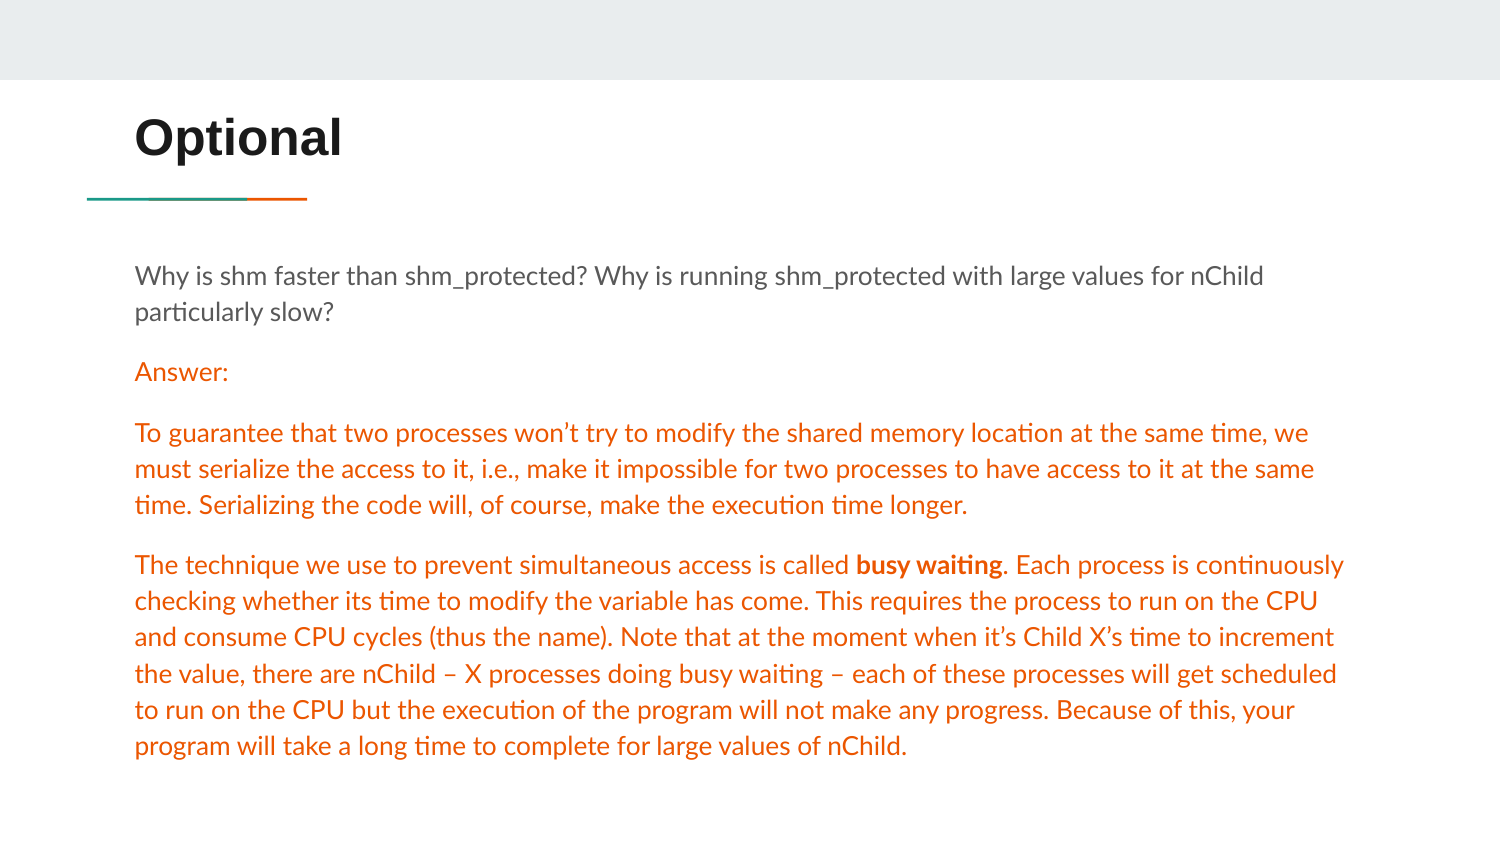

# Optional
Why is shm faster than shm_protected? Why is running shm_protected with large values for nChild particularly slow?
Answer:
To guarantee that two processes won’t try to modify the shared memory location at the same time, we must serialize the access to it, i.e., make it impossible for two processes to have access to it at the same time. Serializing the code will, of course, make the execution time longer.
The technique we use to prevent simultaneous access is called busy waiting. Each process is continuously checking whether its time to modify the variable has come. This requires the process to run on the CPU and consume CPU cycles (thus the name). Note that at the moment when it’s Child X’s time to increment the value, there are nChild – X processes doing busy waiting – each of these processes will get scheduled to run on the CPU but the execution of the program will not make any progress. Because of this, your program will take a long time to complete for large values of nChild.